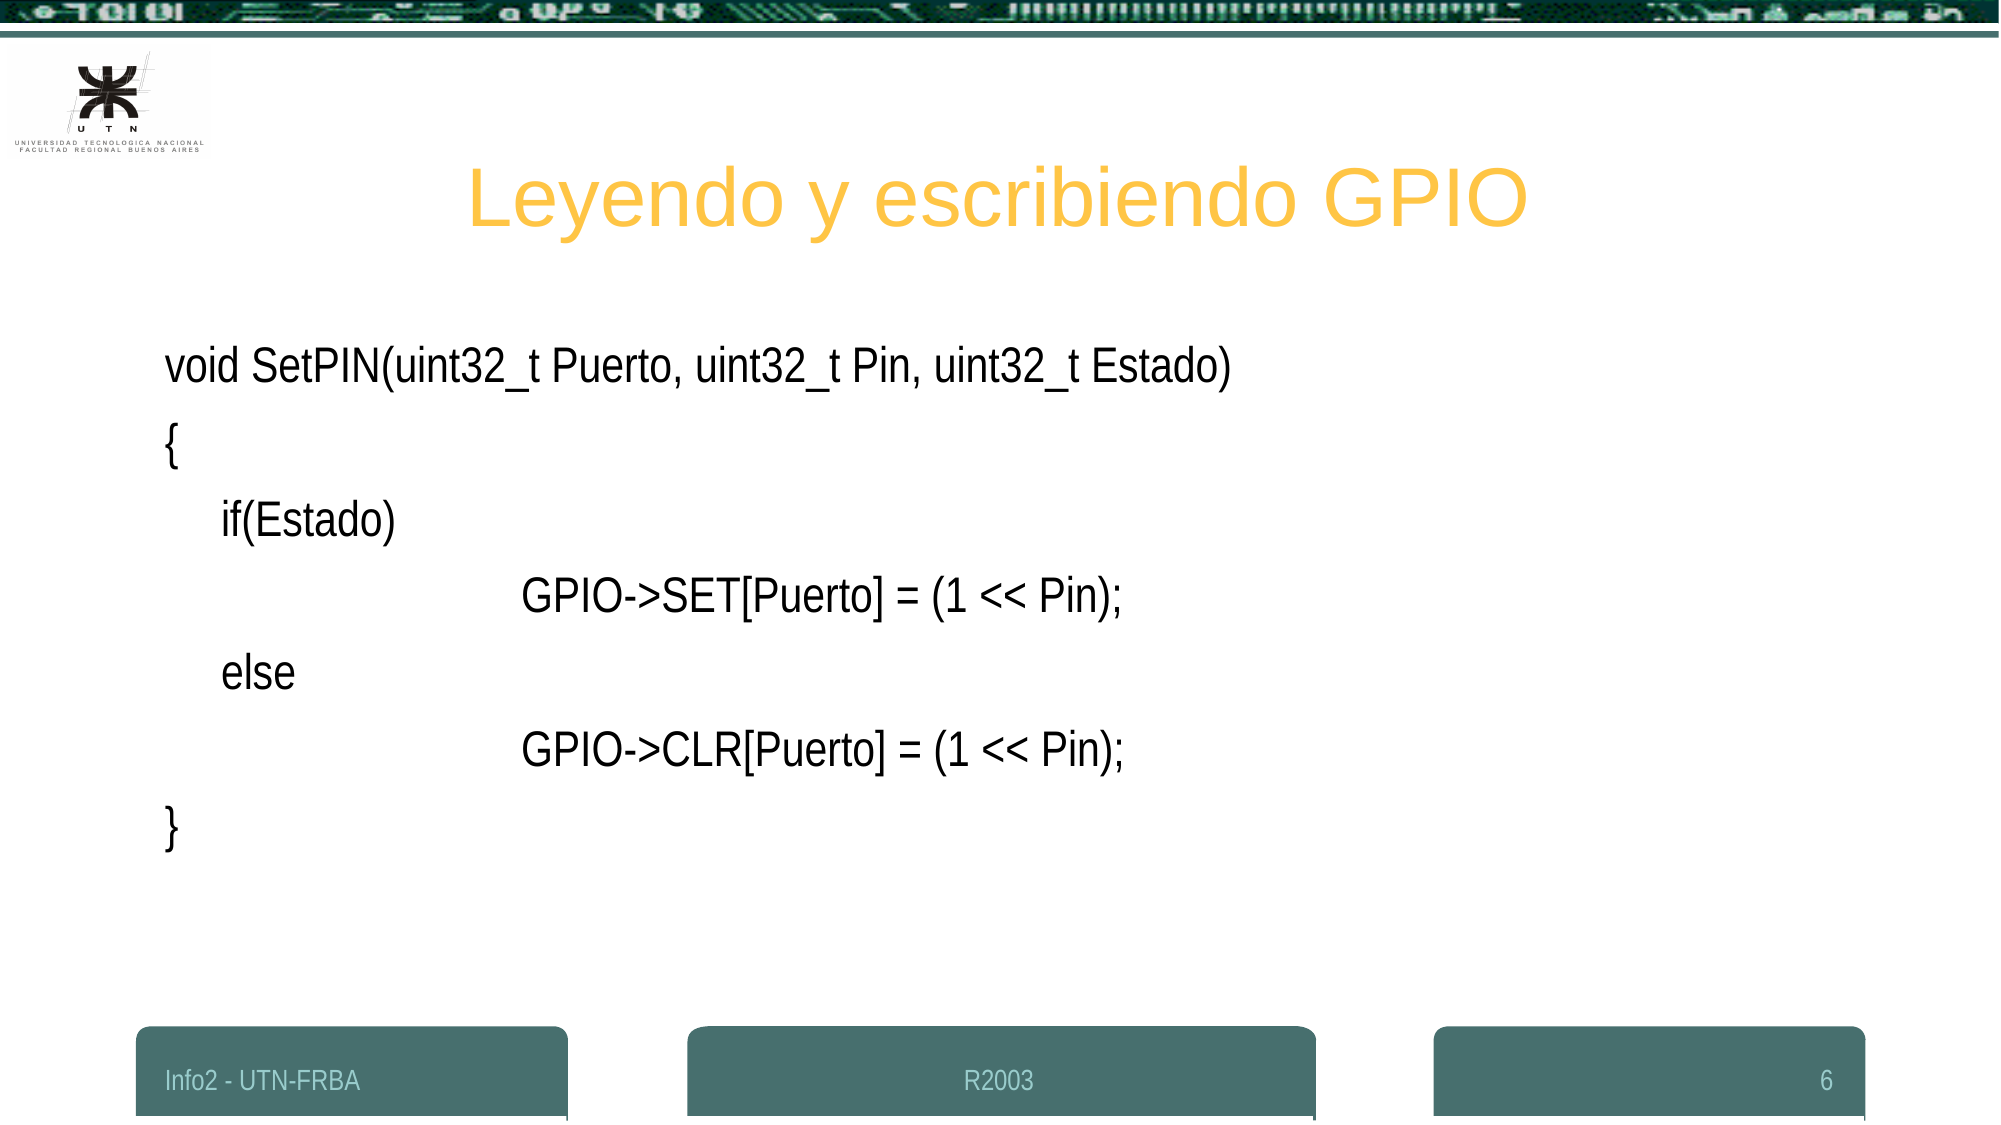

# Leyendo y escribiendo GPIO
void SetPIN(uint32_t Puerto, uint32_t Pin, uint32_t Estado)
{
	if(Estado)
			GPIO->SET[Puerto] = (1 << Pin);
	else
			GPIO->CLR[Puerto] = (1 << Pin);
}
Info2 - UTN-FRBA
R2003
6